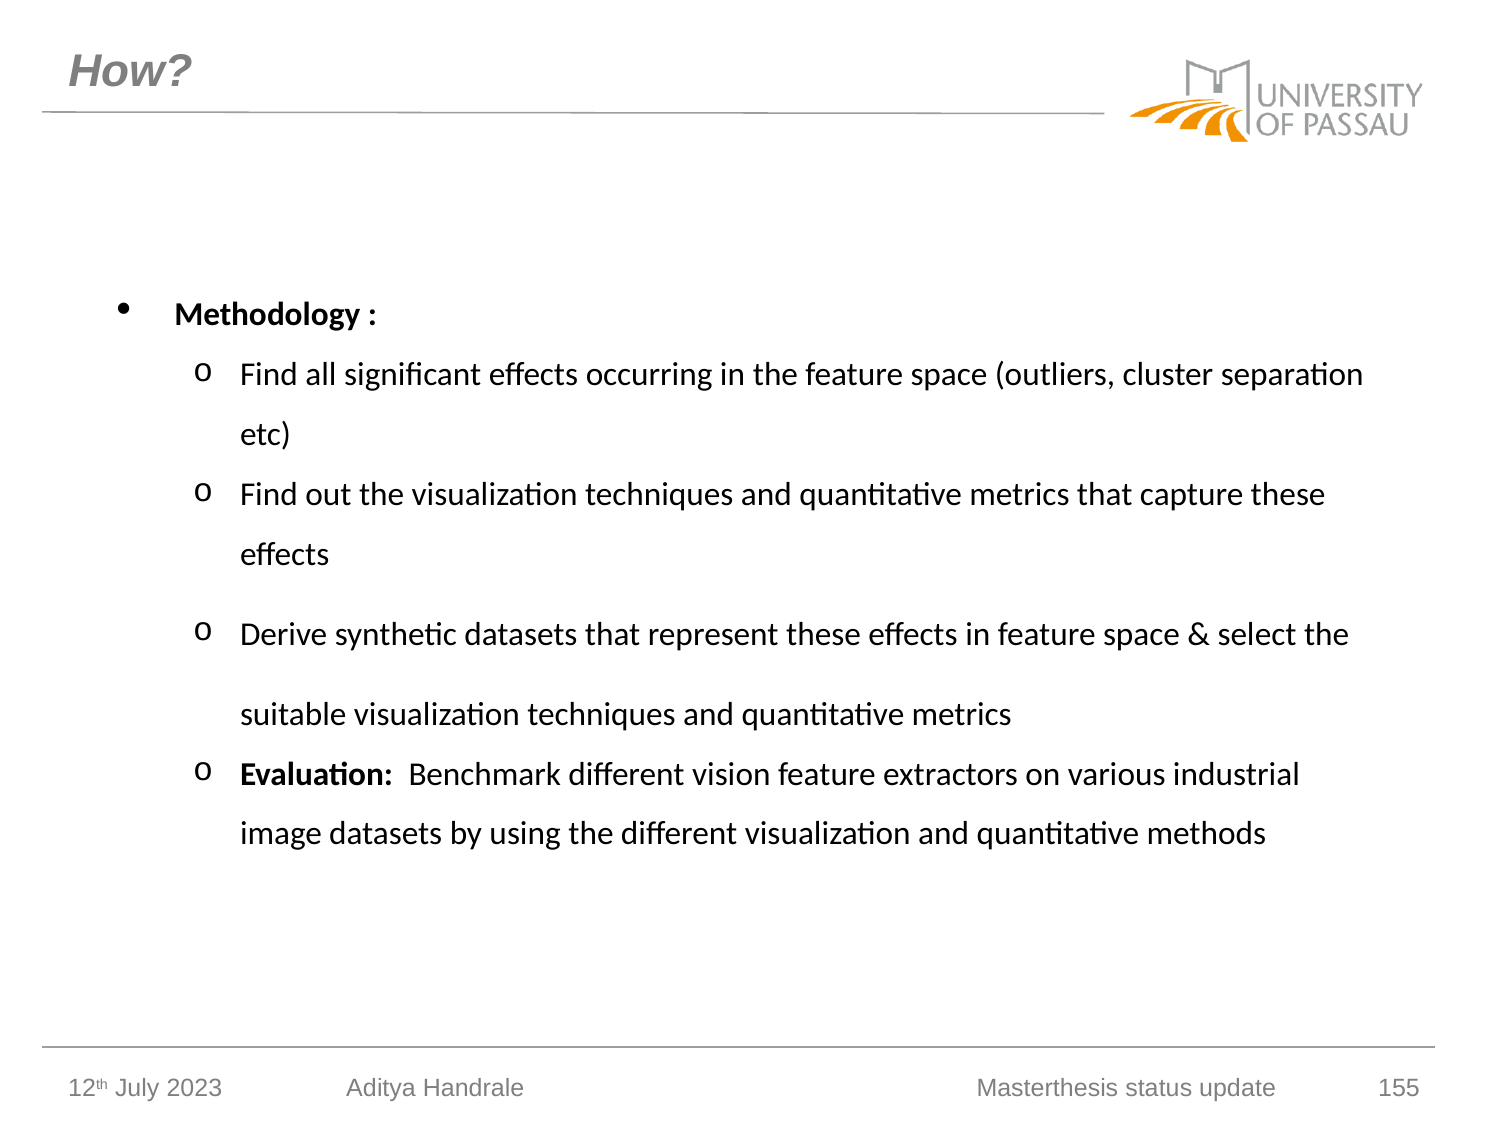

# How?
Methodology :
Find all significant effects occurring in the feature space (outliers, cluster separation etc)
Find out the visualization techniques and quantitative metrics that capture these effects
Derive synthetic datasets that represent these effects in feature space & select the suitable visualization techniques and quantitative metrics
Evaluation:  Benchmark different vision feature extractors on various industrial image datasets by using the different visualization and quantitative methods
12th July 2023
Aditya Handrale
Masterthesis status update
155